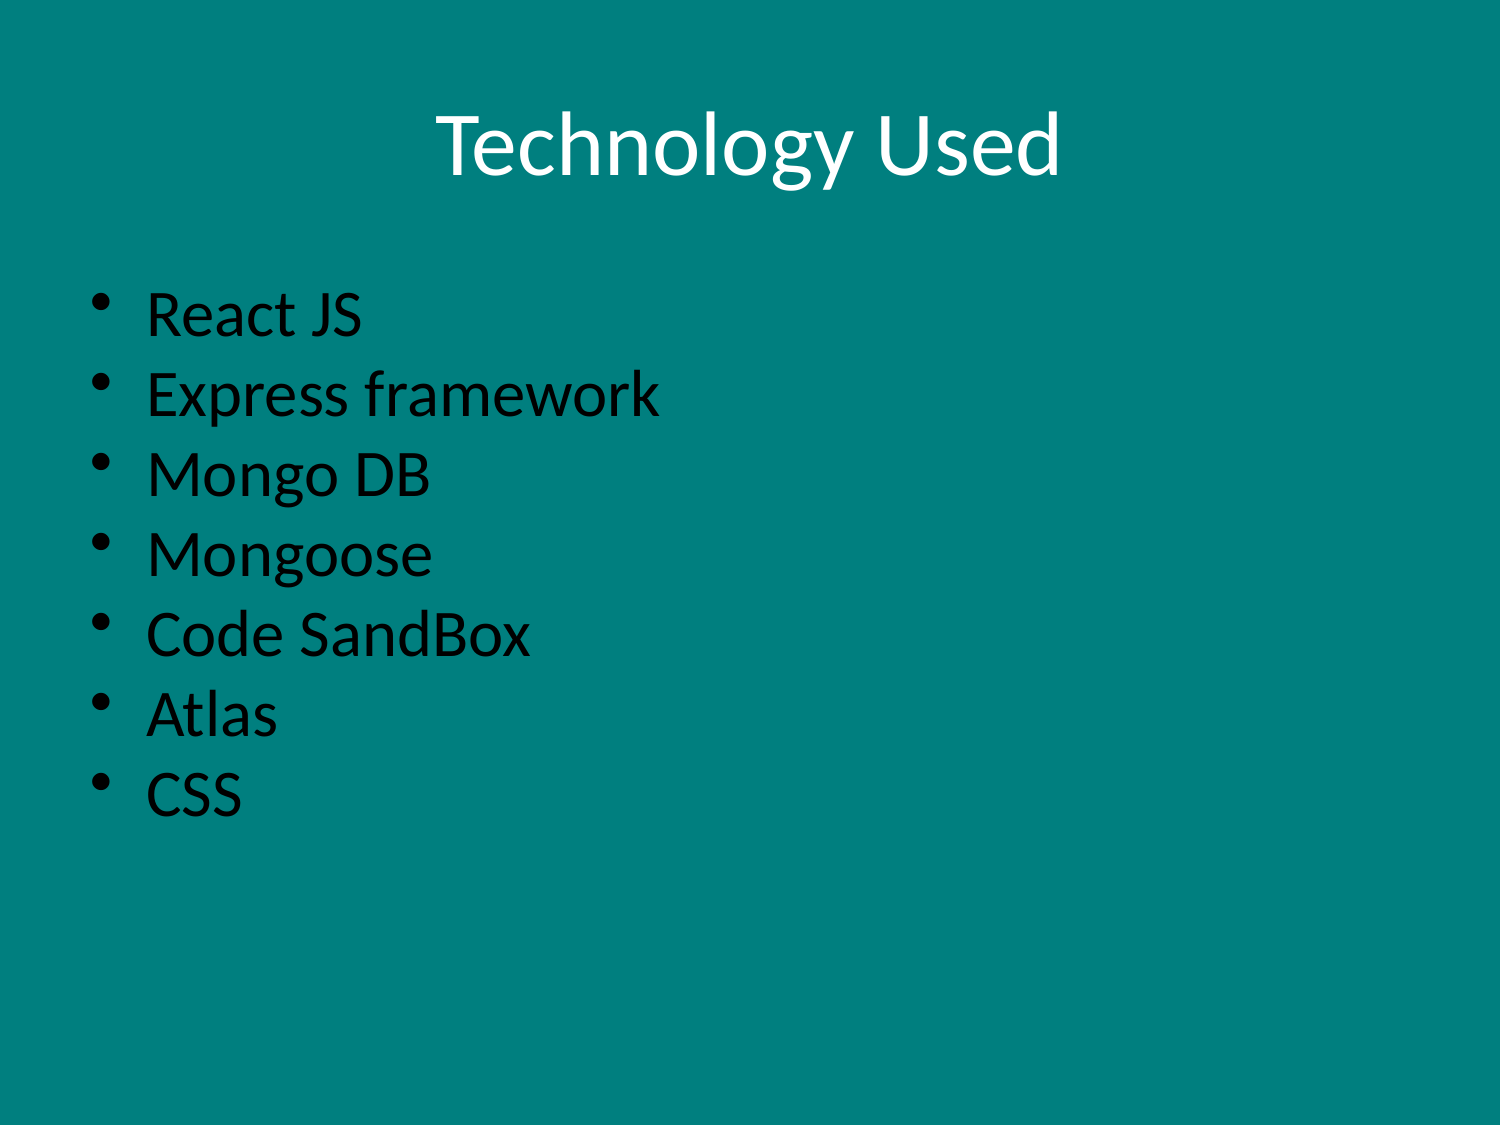

# Technology Used
React JS
Express framework
Mongo DB
Mongoose
Code SandBox
Atlas
CSS